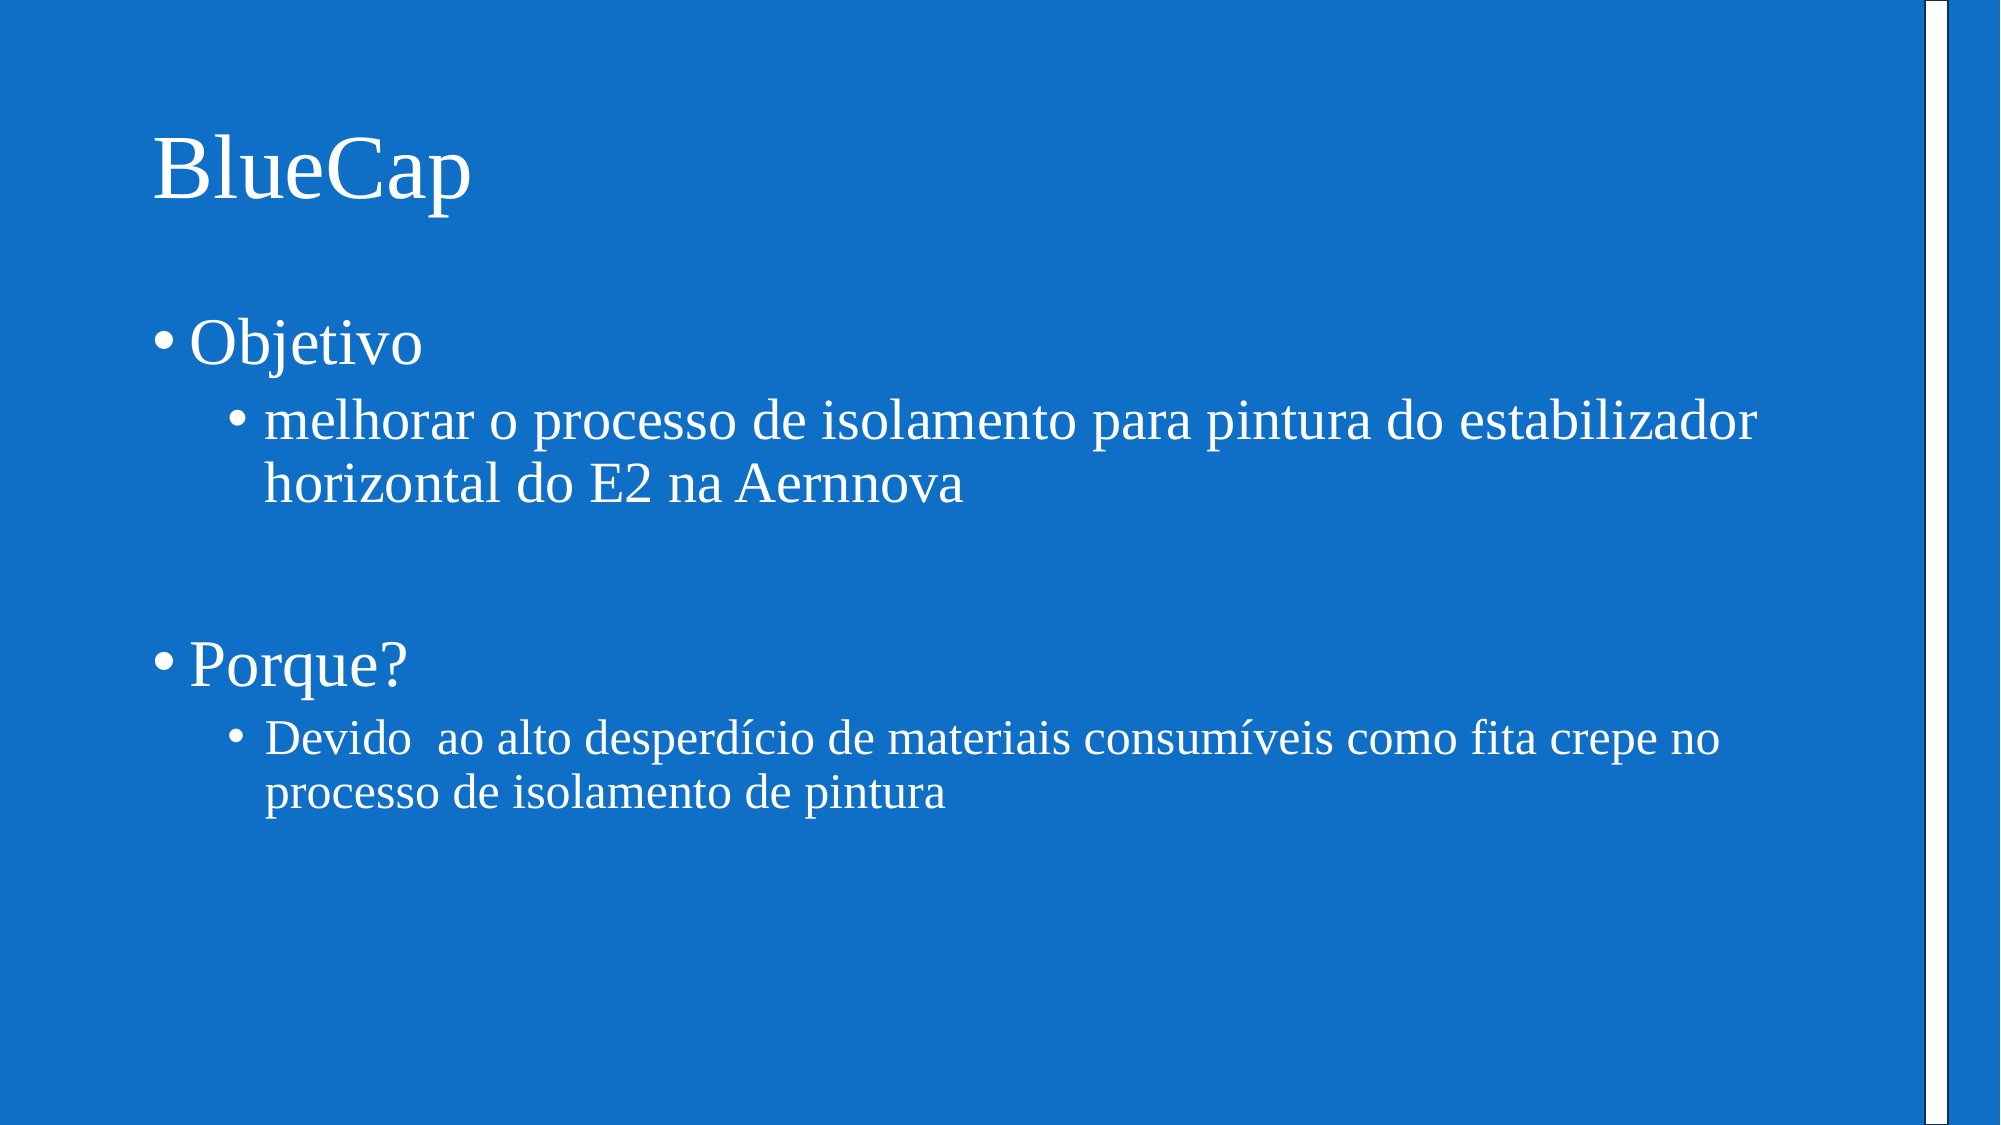

# BlueCap
Objetivo
melhorar o processo de isolamento para pintura do estabilizador horizontal do E2 na Aernnova

Porque?
Devido  ao alto desperdício de materiais consumíveis como fita crepe no processo de isolamento de pintura